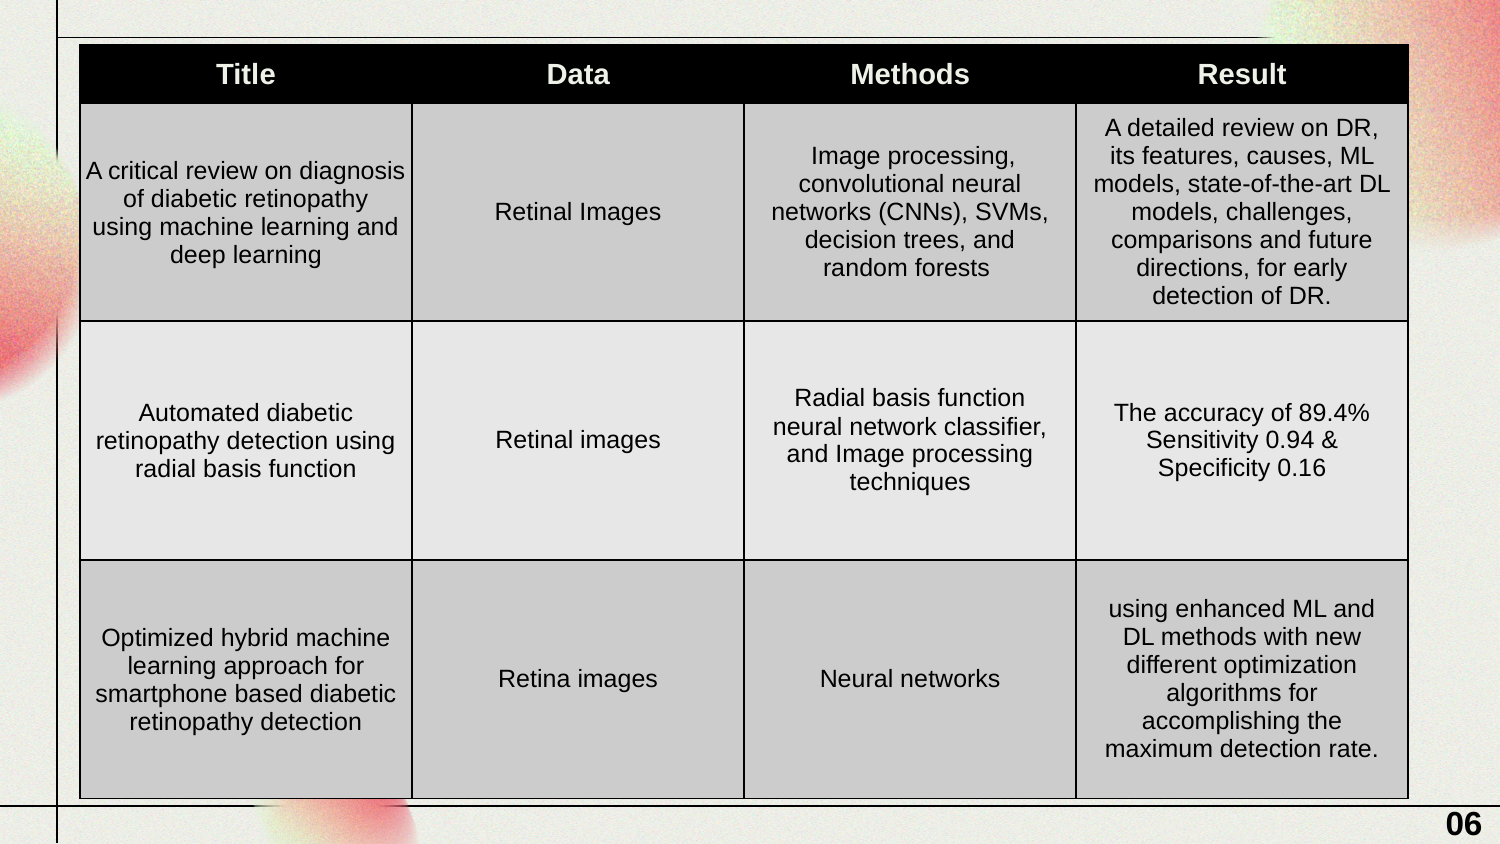

| Title | Data | Methods | Result |
| --- | --- | --- | --- |
| A critical review on diagnosis of diabetic retinopathy using machine learning and deep learning | Retinal Images | Image processing, convolutional neural networks (CNNs), SVMs, decision trees, and random forests | A detailed review on DR, its features, causes, ML models, state-of-the-art DL models, challenges, comparisons and future directions, for early detection of DR. |
| Automated diabetic retinopathy detection using radial basis function | Retinal images | Radial basis function neural network classifier, and Image processing techniques | The accuracy of 89.4% Sensitivity 0.94 & Specificity 0.16 |
| Optimized hybrid machine learning approach for smartphone based diabetic retinopathy detection | Retina images | Neural networks | using enhanced ML and DL methods with new different optimization algorithms for accomplishing the maximum detection rate. |
06